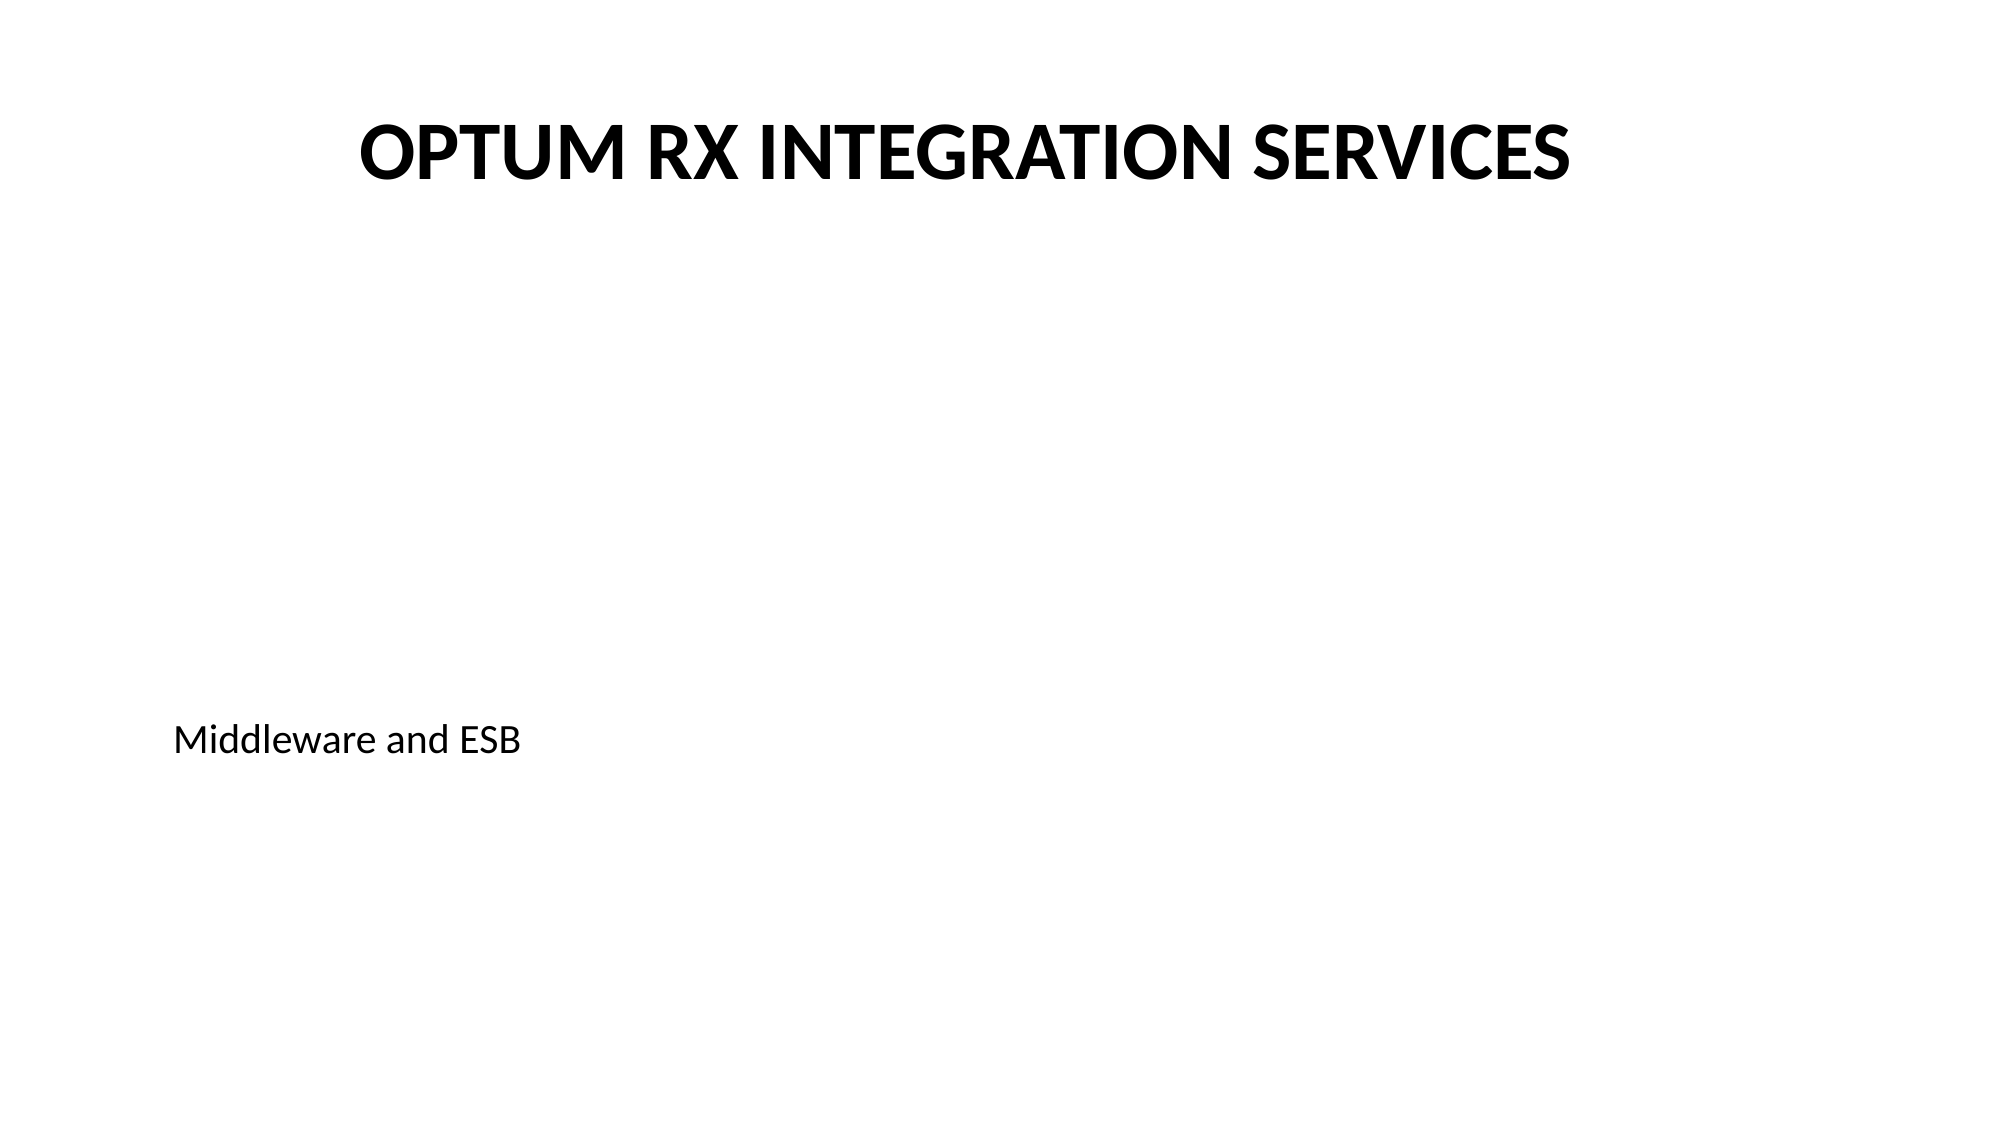

# Optum Rx Integration Services
Middleware and ESB